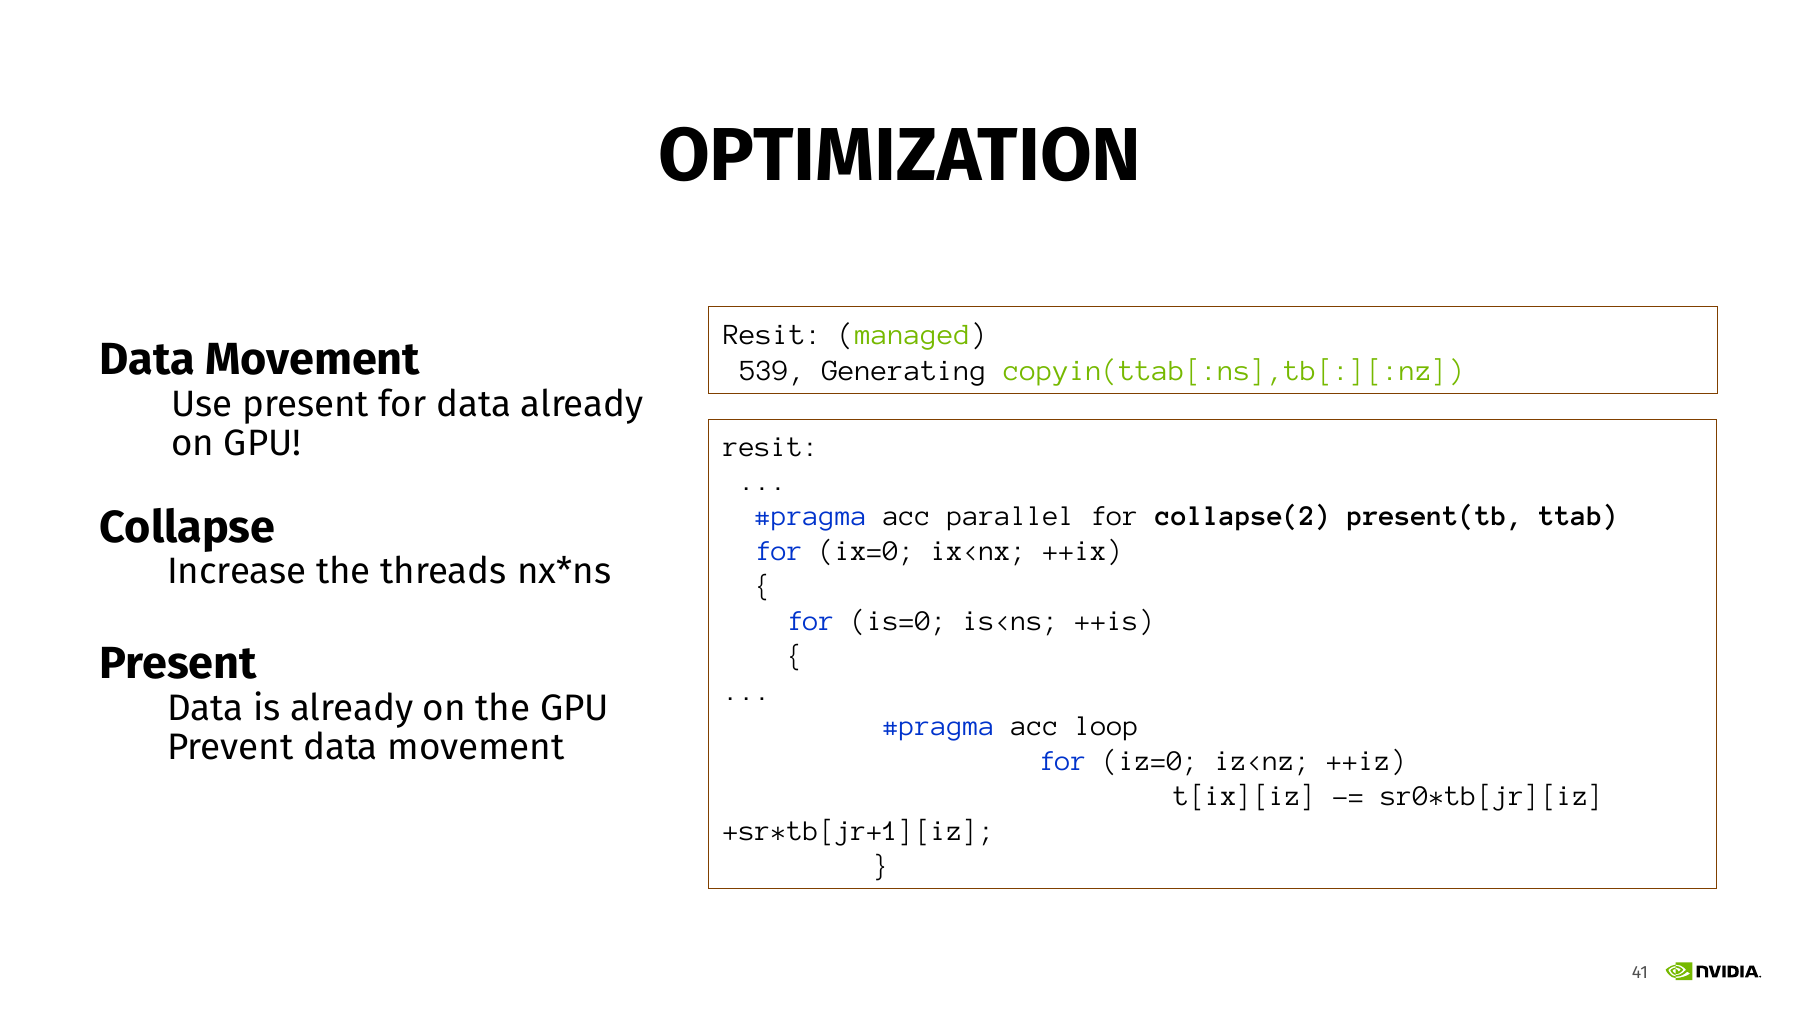

# Optimization
Resit: (managed)
 539, Generating copyin(ttab[:ns],tb[:][:nz])
Data Movement
Use present for data already
on GPU!

Collapse
Increase the threads nx*ns

Present
Data is already on the GPU
Prevent data movement

resit:
 ...
  #pragma acc parallel for collapse(2) present(tb, ttab)
  for (ix=0; ix<nx; ++ix)
  {
    for (is=0; is<ns; ++is)
    {
...
          #pragma acc loop
  		 for (iz=0; iz<nz; ++iz)
  			t[ix][iz] -= sr0*tb[jr][iz]+sr*tb[jr+1][iz];
  	}